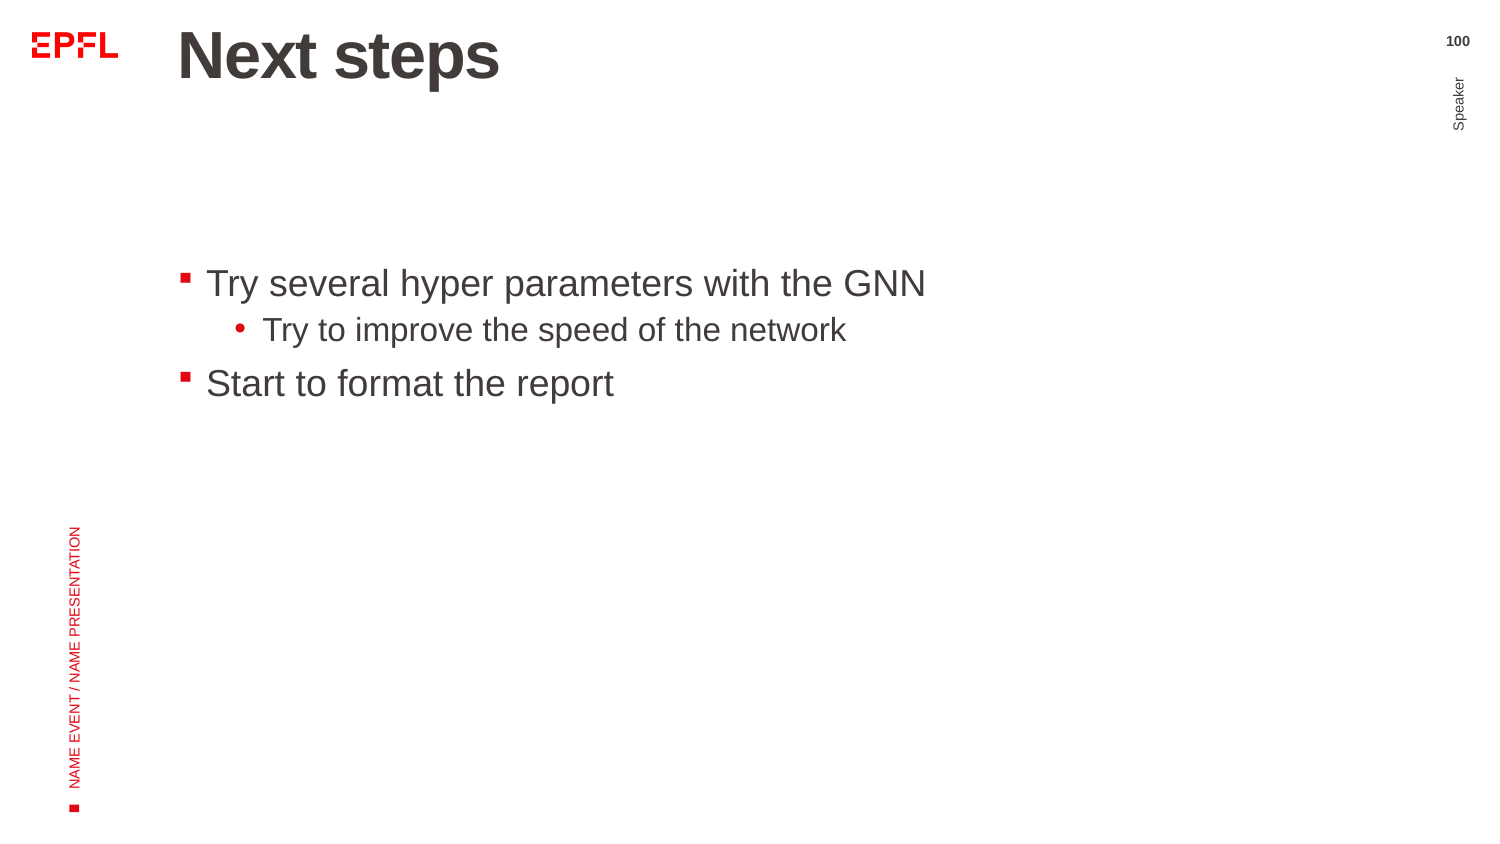

# Next steps
100
Try several hyper parameters with the GNN
Try to improve the speed of the network
Start to format the report
Speaker
NAME EVENT / NAME PRESENTATION